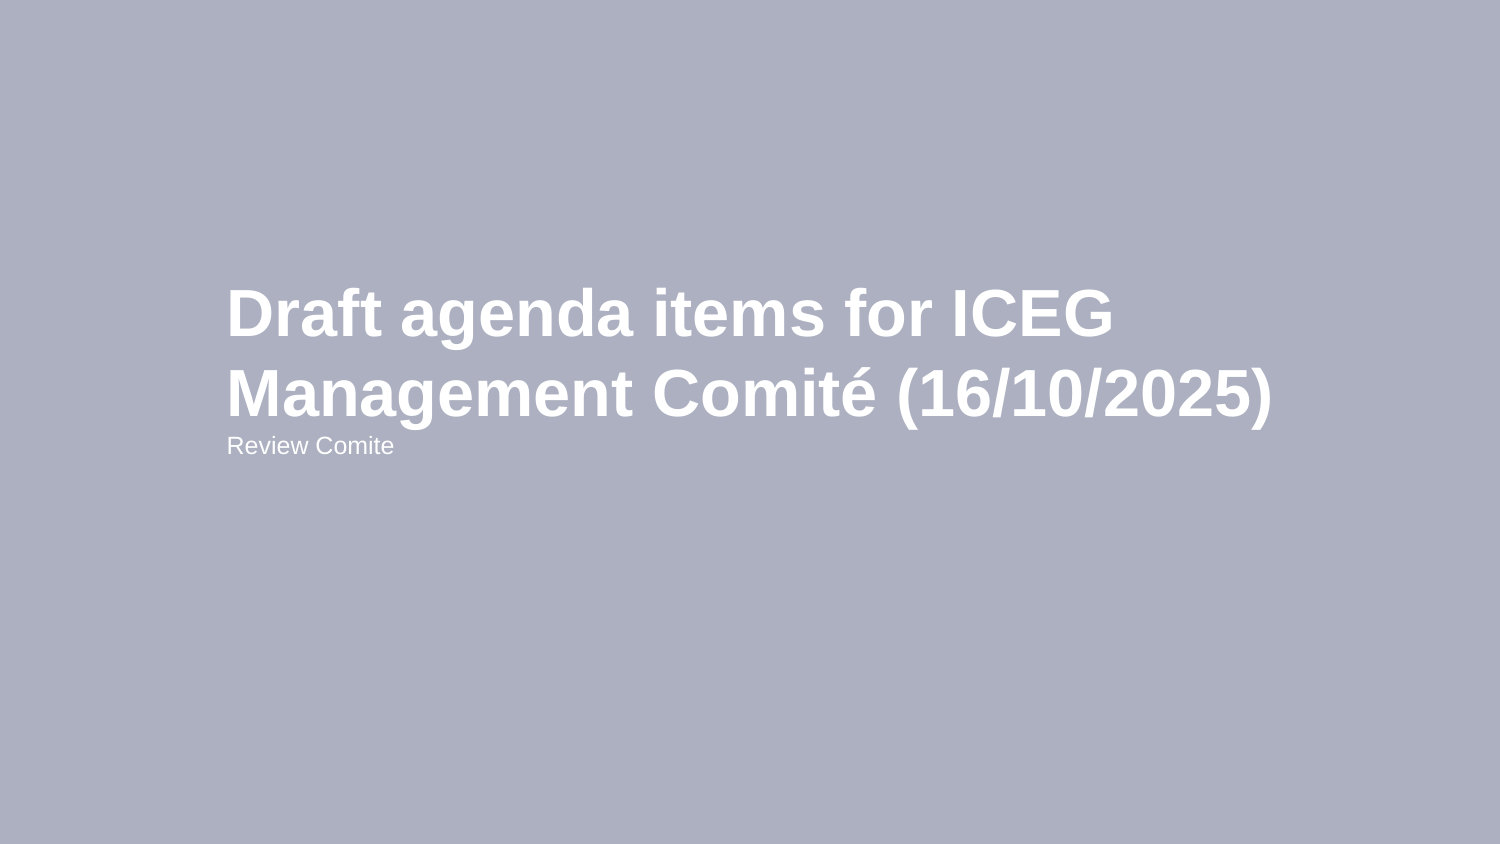

# Draft agenda items for ICEG Management Comité (16/10/2025) Review Comite